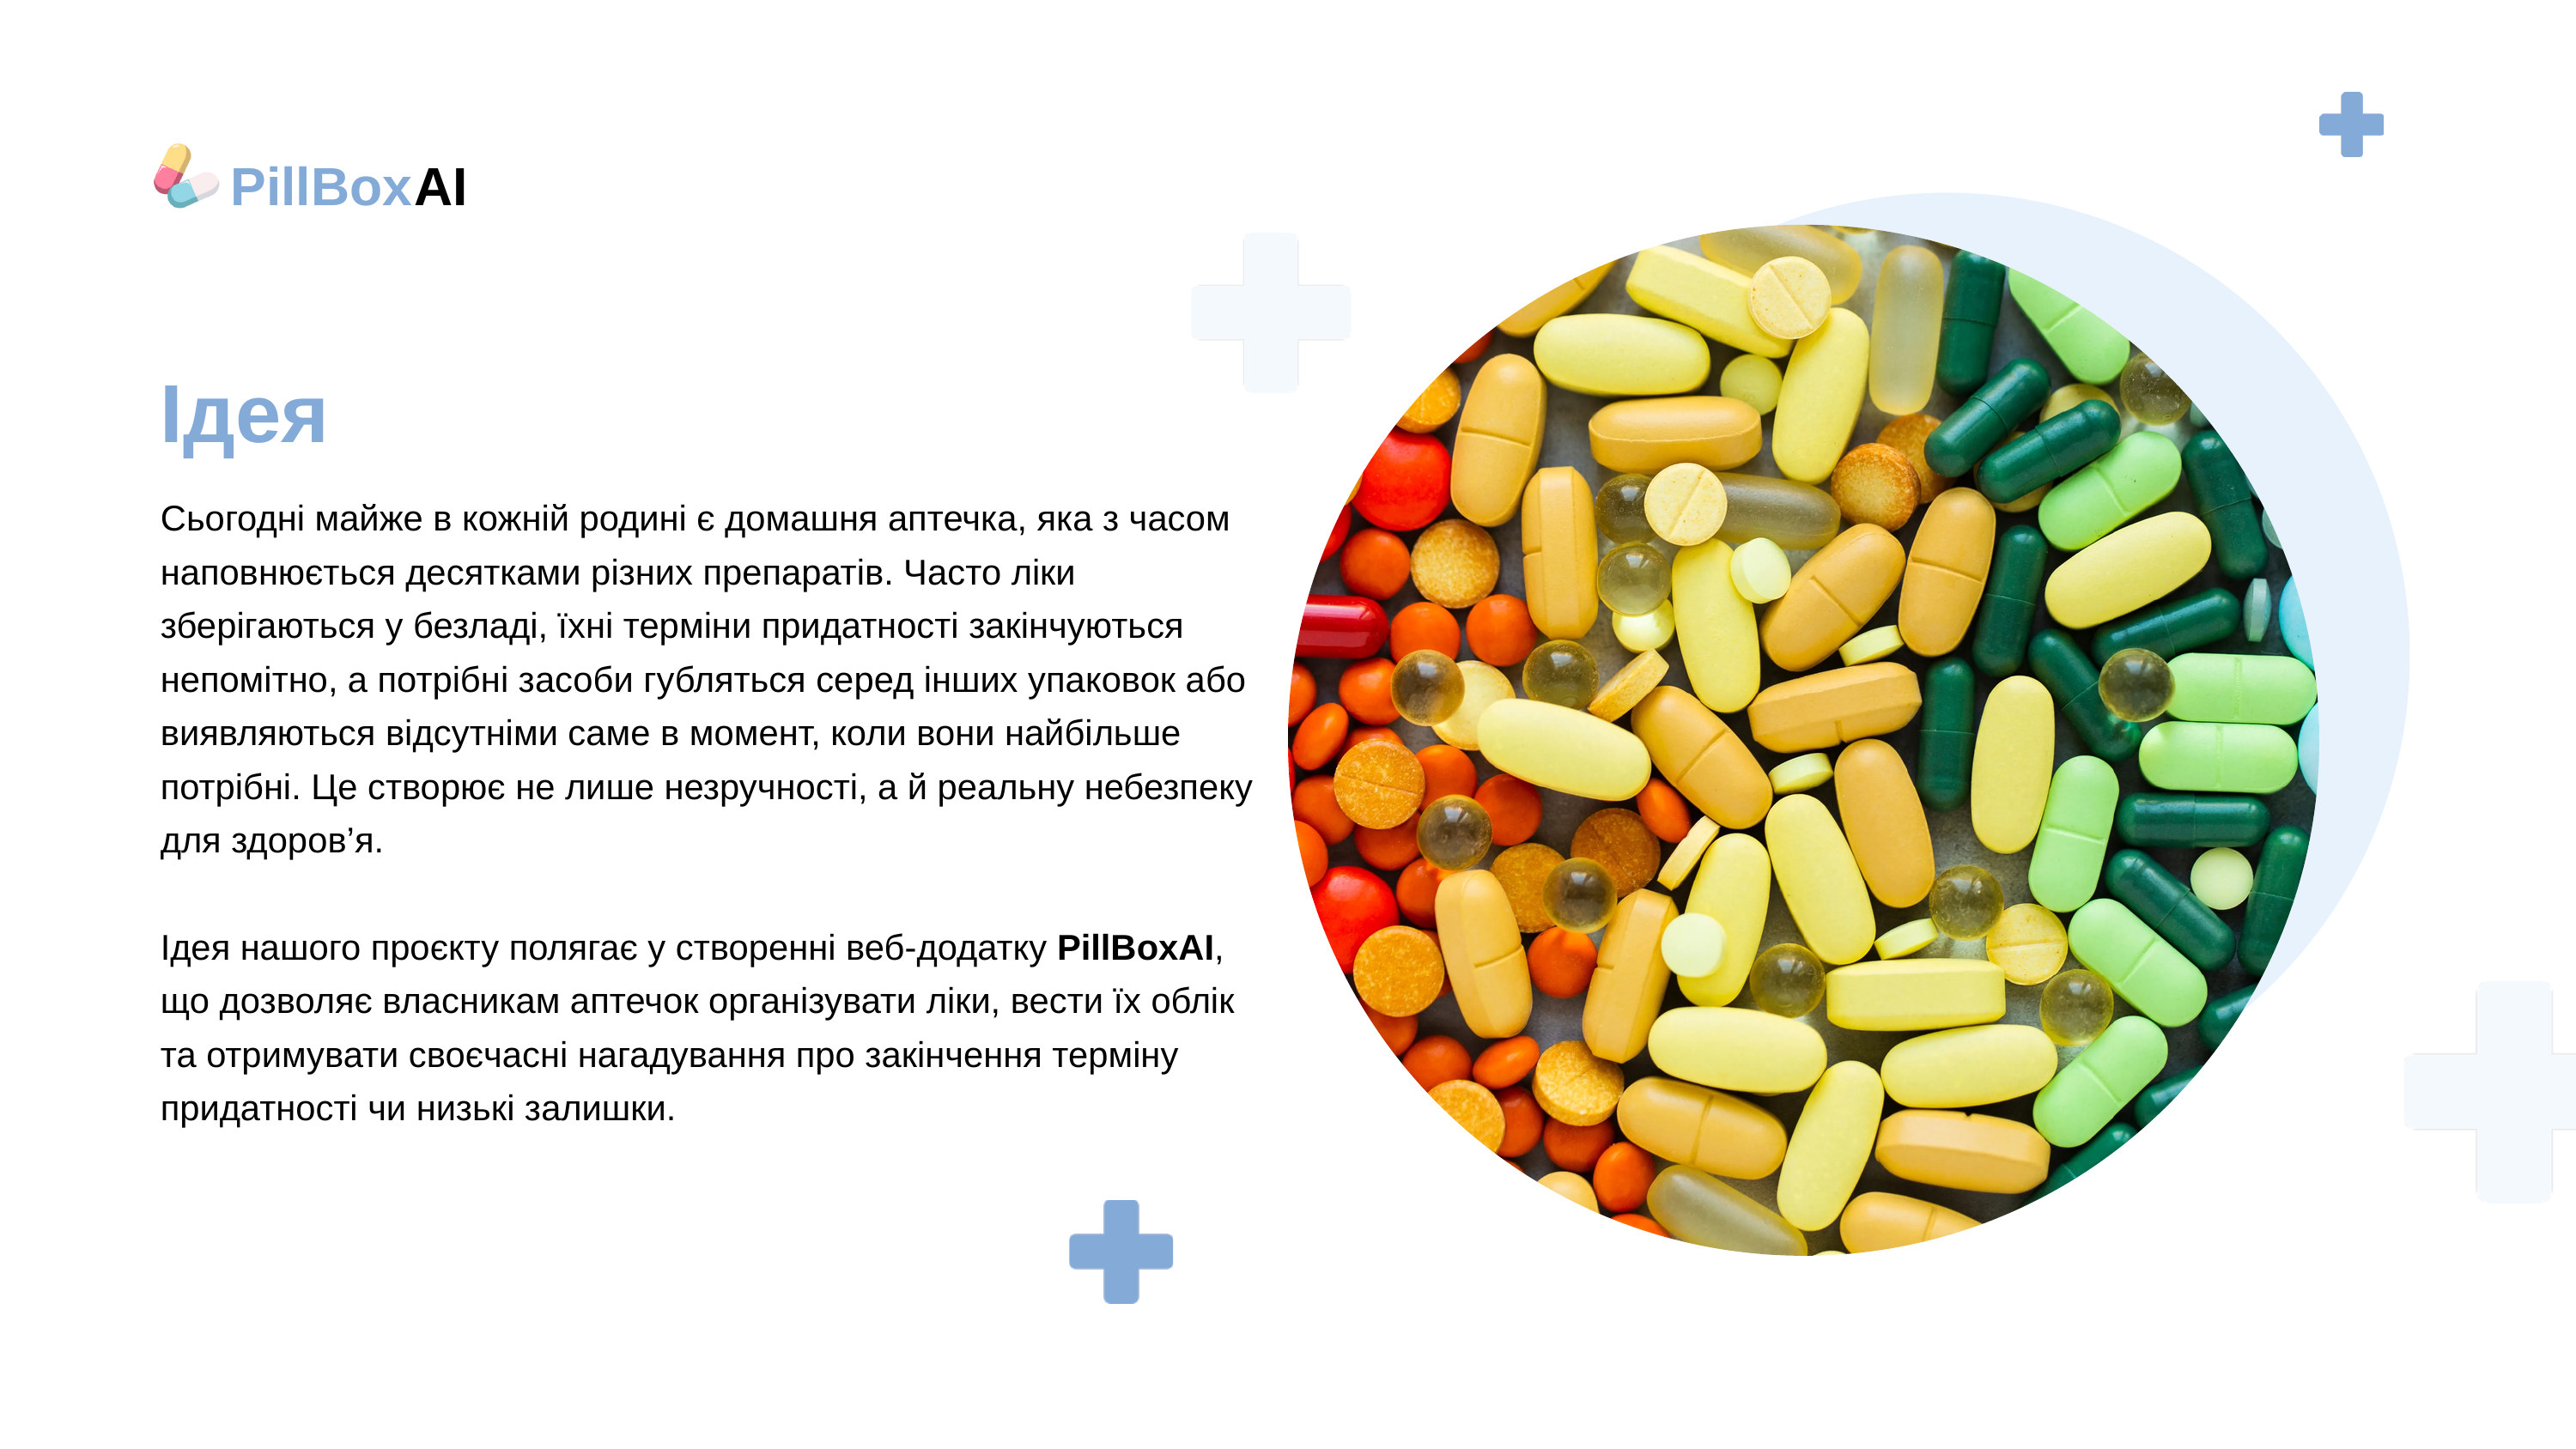

AI
PillBox

Ідея
Сьогодні майже в кожній родині є домашня аптечка, яка з часом наповнюється десятками різних препаратів. Часто ліки зберігаються у безладі, їхні терміни придатності закінчуються непомітно, а потрібні засоби губляться серед інших упаковок або виявляються відсутніми саме в момент, коли вони найбільше потрібні. Це створює не лише незручності, а й реальну небезпеку для здоров’я.

Ідея нашого проєкту полягає у створенні веб-додатку PillBoxAI, що дозволяє власникам аптечок організувати ліки, вести їх облік та отримувати своєчасні нагадування про закінчення терміну придатності чи низькі залишки.